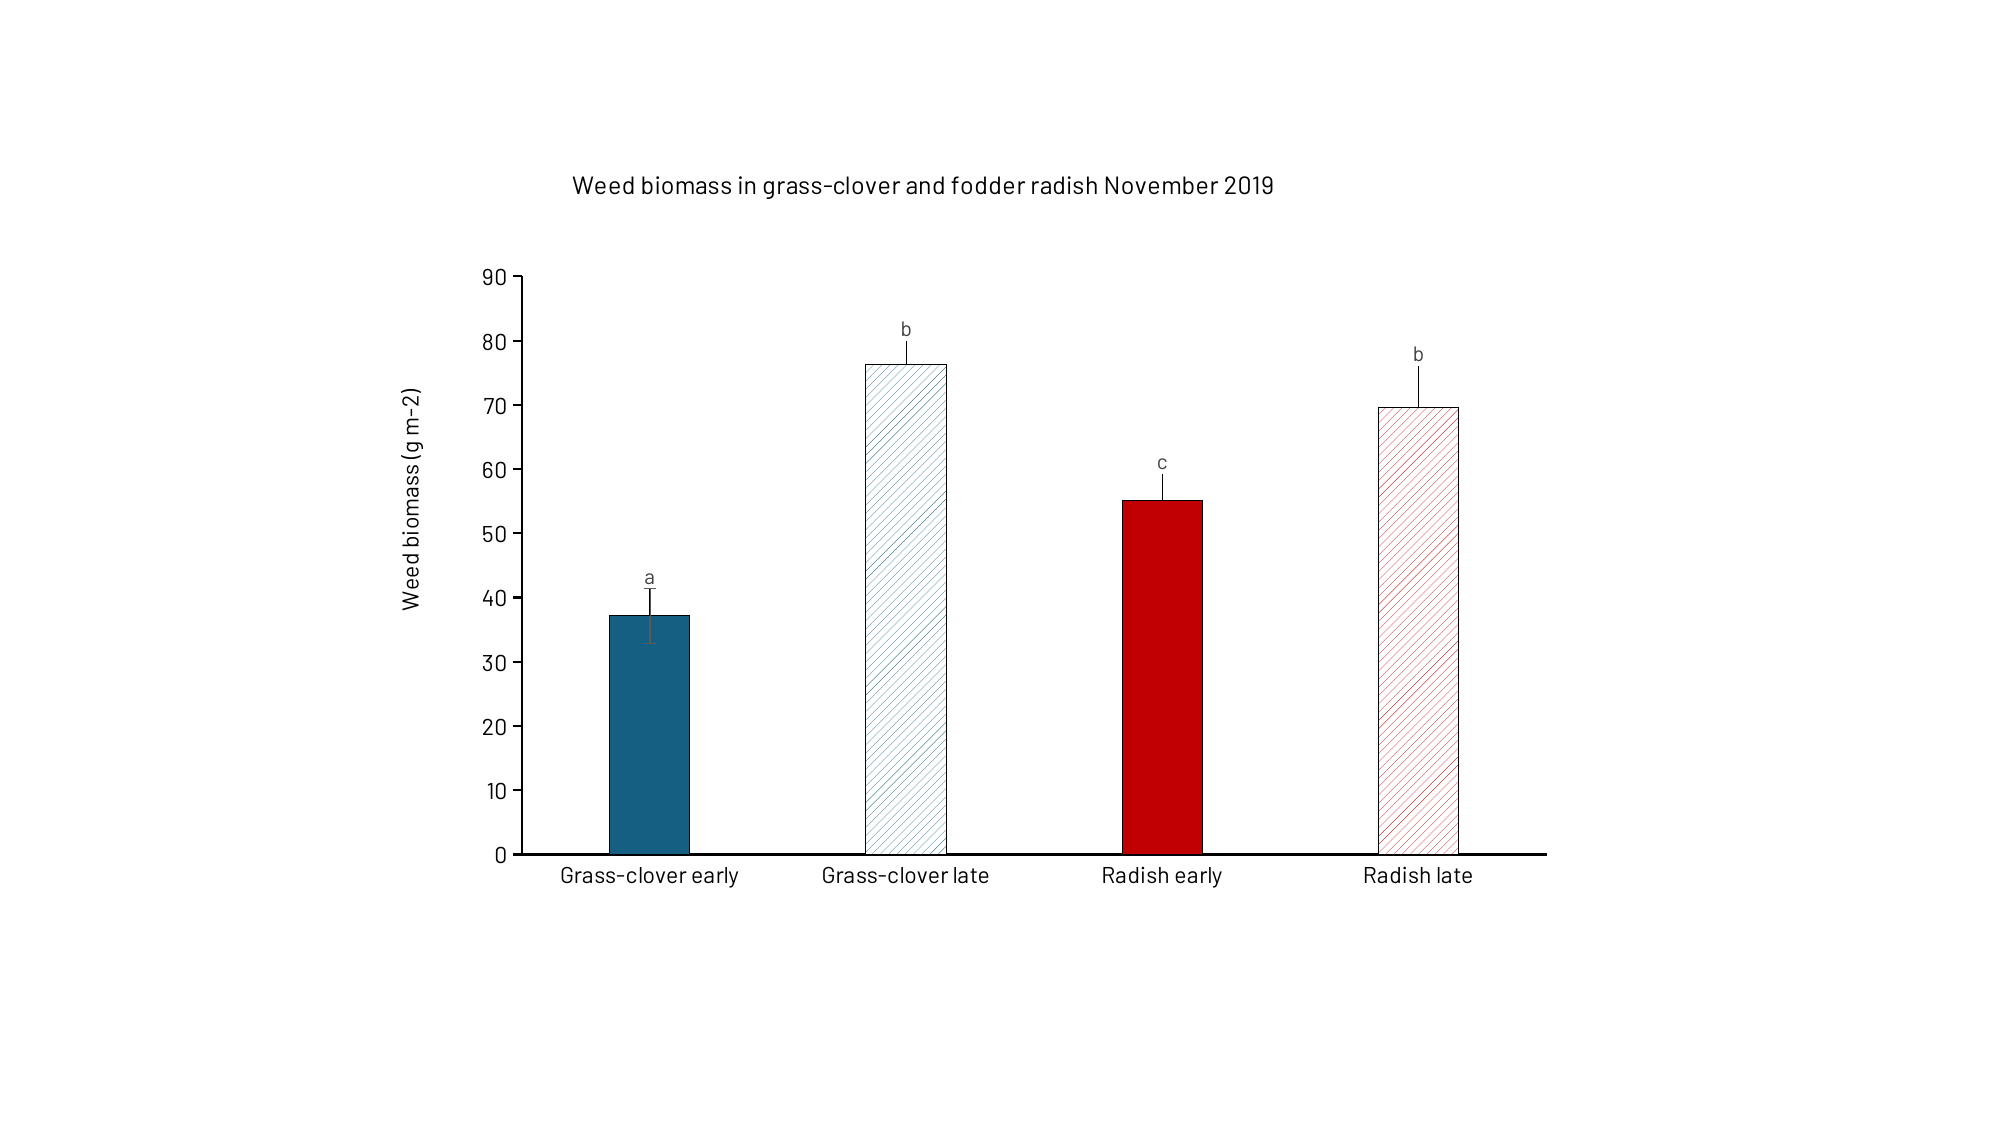

### Chart: Weed biomass in grass-clover and fodder radish November 2019

| Category |  |
|---|---|
| Grass-clover early | 37.1538 |
| Grass-clover late | 76.2446 |
| Radish early | 55.0558 |
| Radish late | 69.6517 |